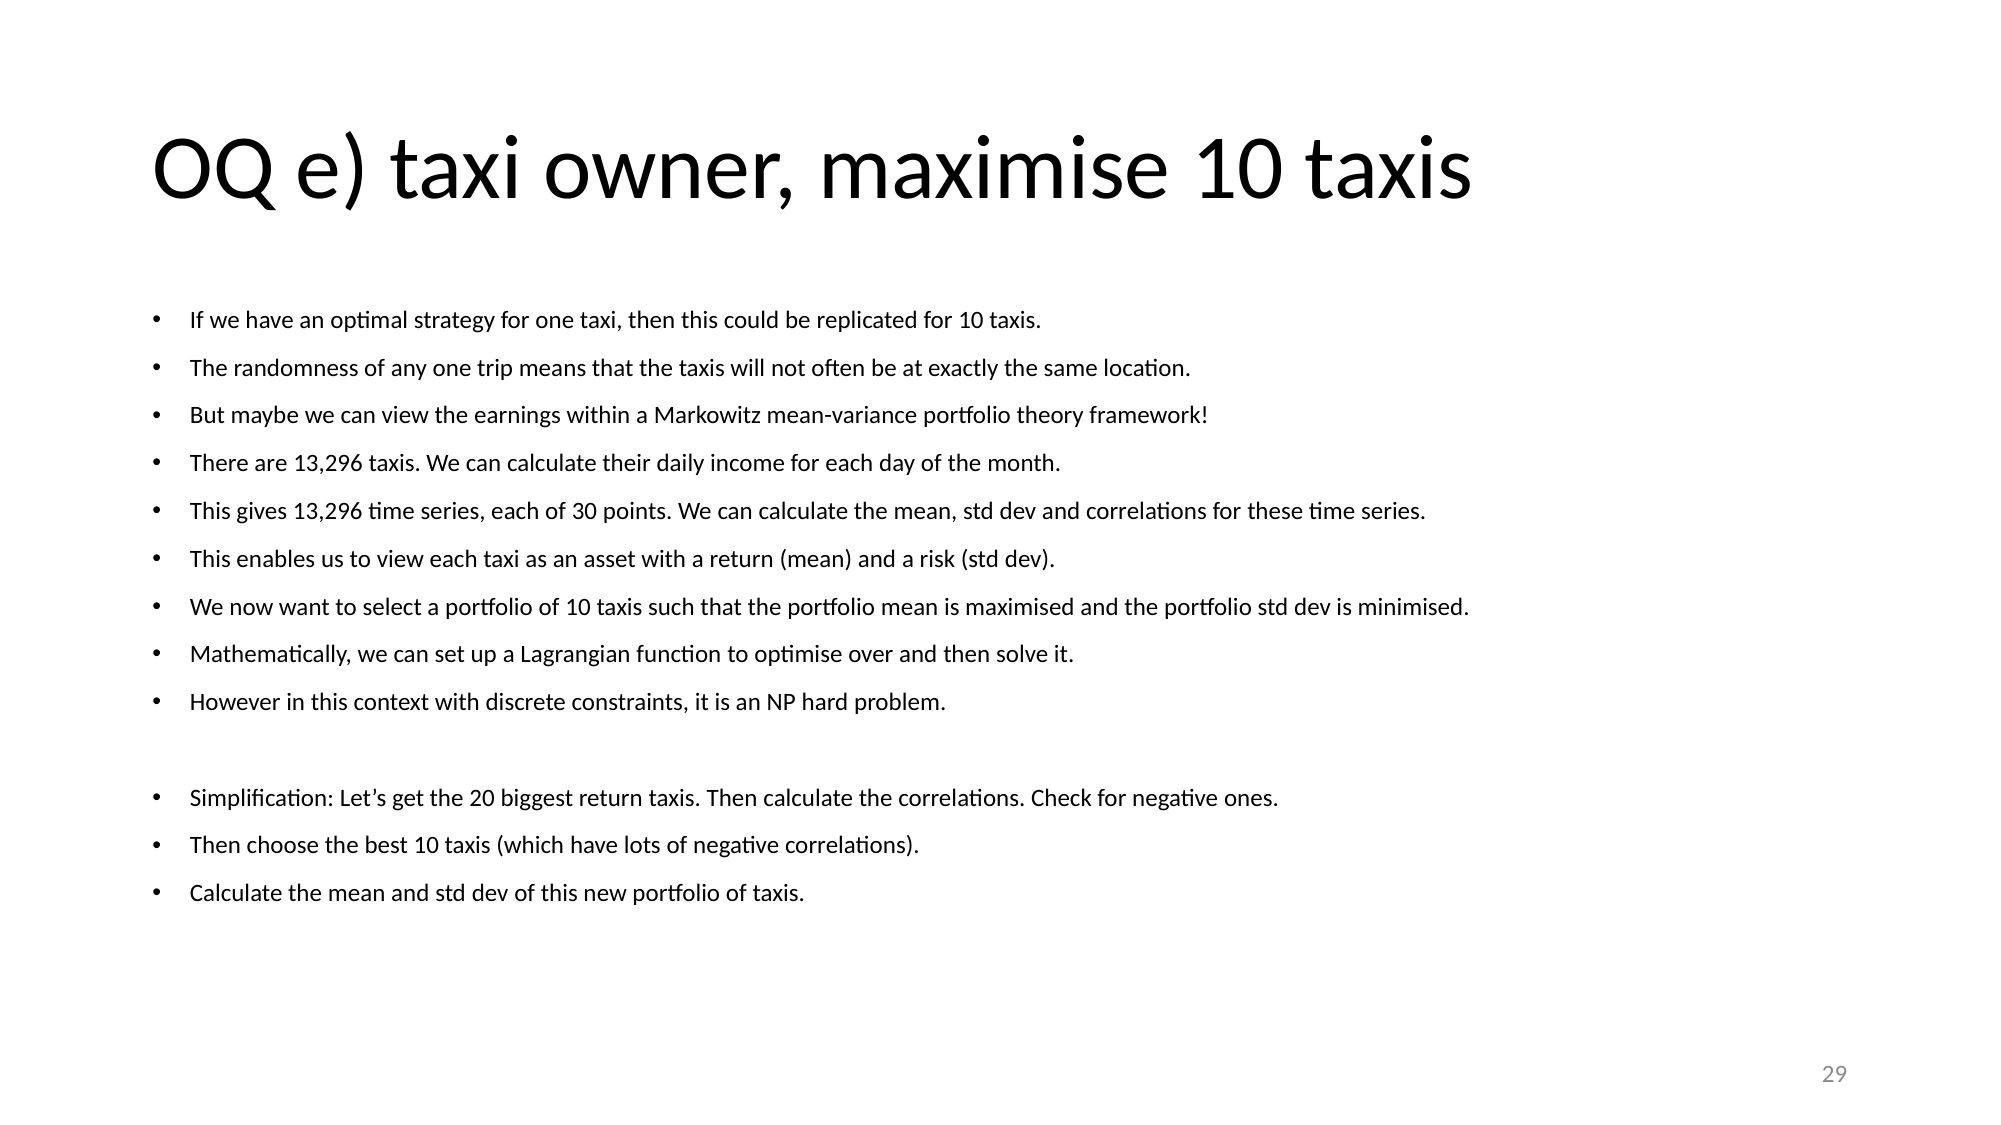

# OQ e) taxi owner, maximise 10 taxis
If we have an optimal strategy for one taxi, then this could be replicated for 10 taxis.
The randomness of any one trip means that the taxis will not often be at exactly the same location.
But maybe we can view the earnings within a Markowitz mean-variance portfolio theory framework!
There are 13,296 taxis. We can calculate their daily income for each day of the month.
This gives 13,296 time series, each of 30 points. We can calculate the mean, std dev and correlations for these time series.
This enables us to view each taxi as an asset with a return (mean) and a risk (std dev).
We now want to select a portfolio of 10 taxis such that the portfolio mean is maximised and the portfolio std dev is minimised.
Mathematically, we can set up a Lagrangian function to optimise over and then solve it.
However in this context with discrete constraints, it is an NP hard problem.

Simplification: Let’s get the 20 biggest return taxis. Then calculate the correlations. Check for negative ones.
Then choose the best 10 taxis (which have lots of negative correlations).
Calculate the mean and std dev of this new portfolio of taxis.

29